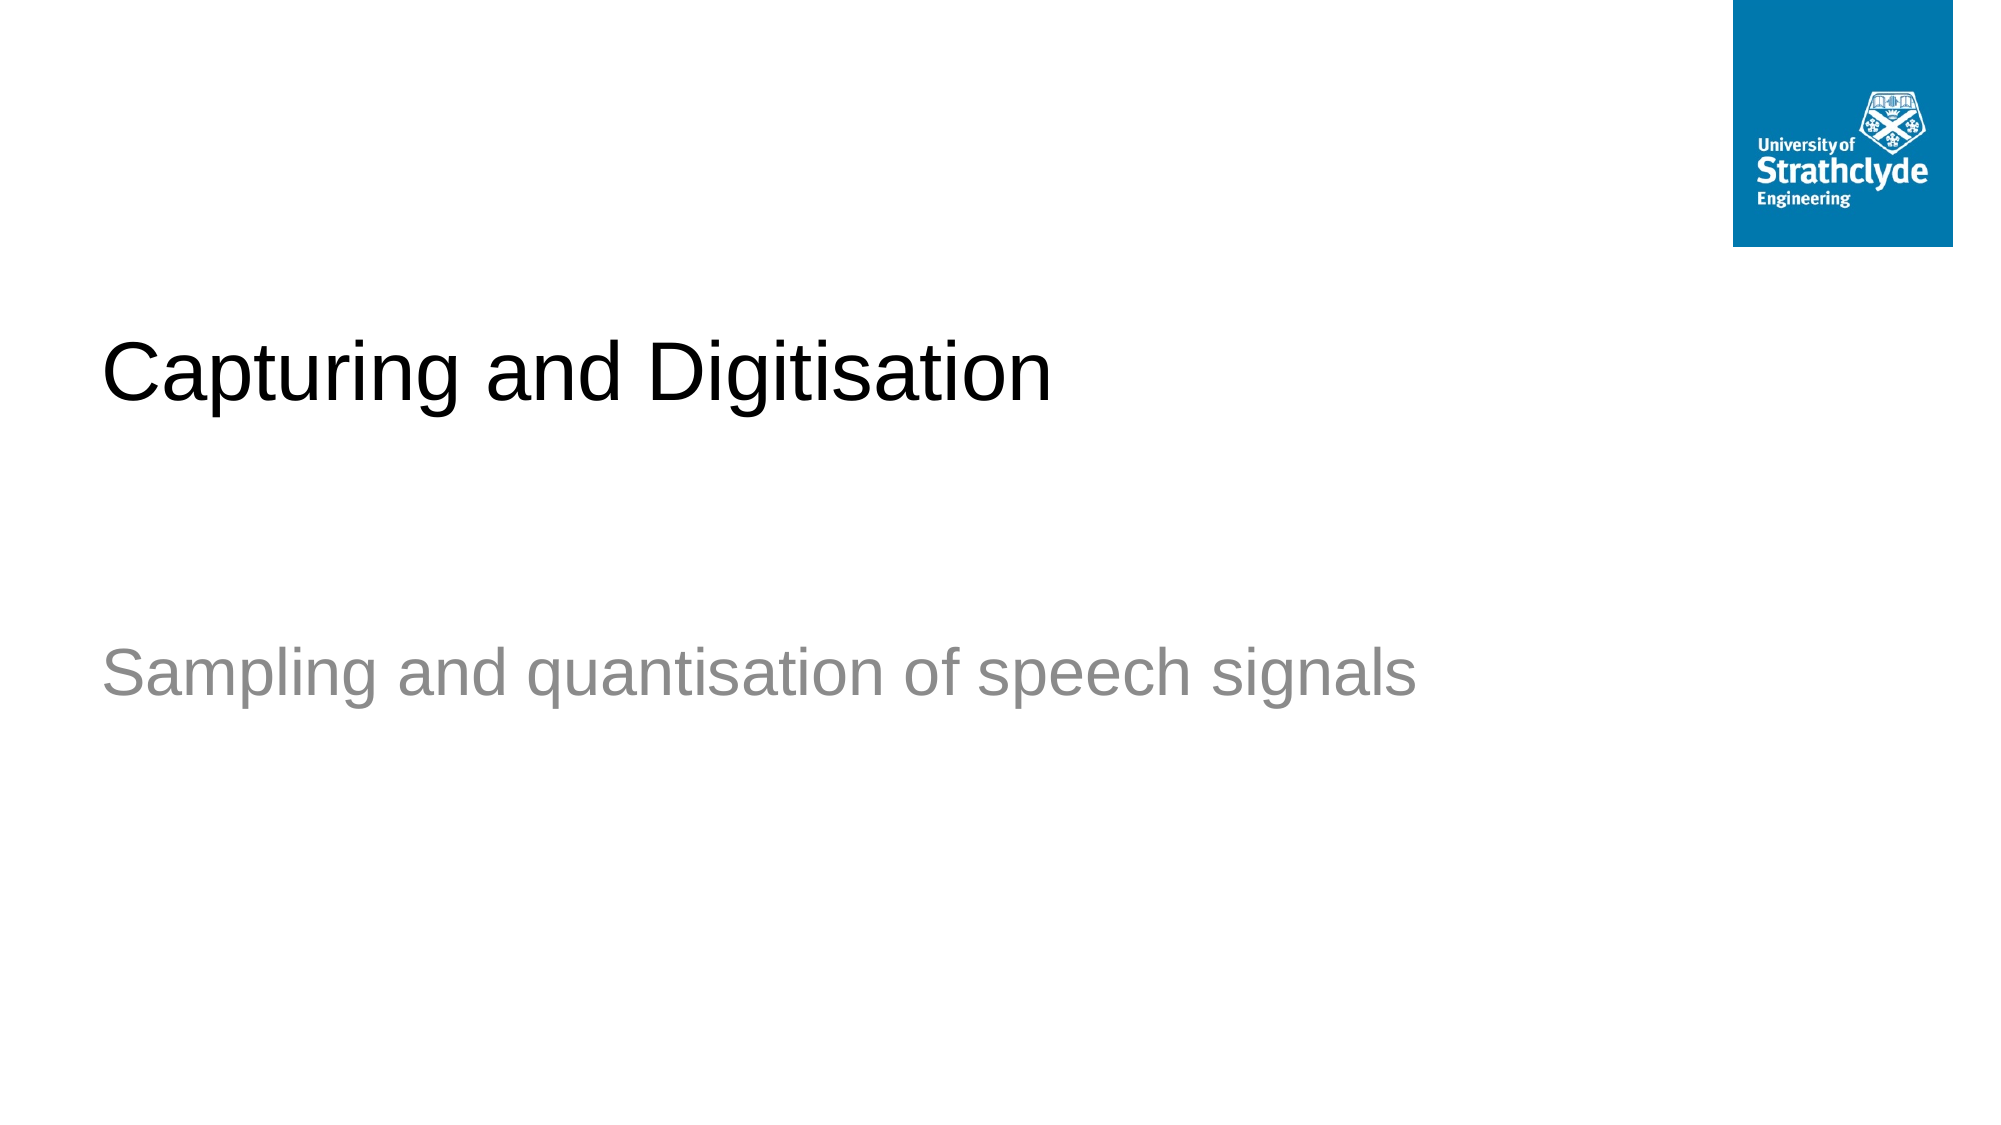

# Capturing and Digitisation
Sampling and quantisation of speech signals